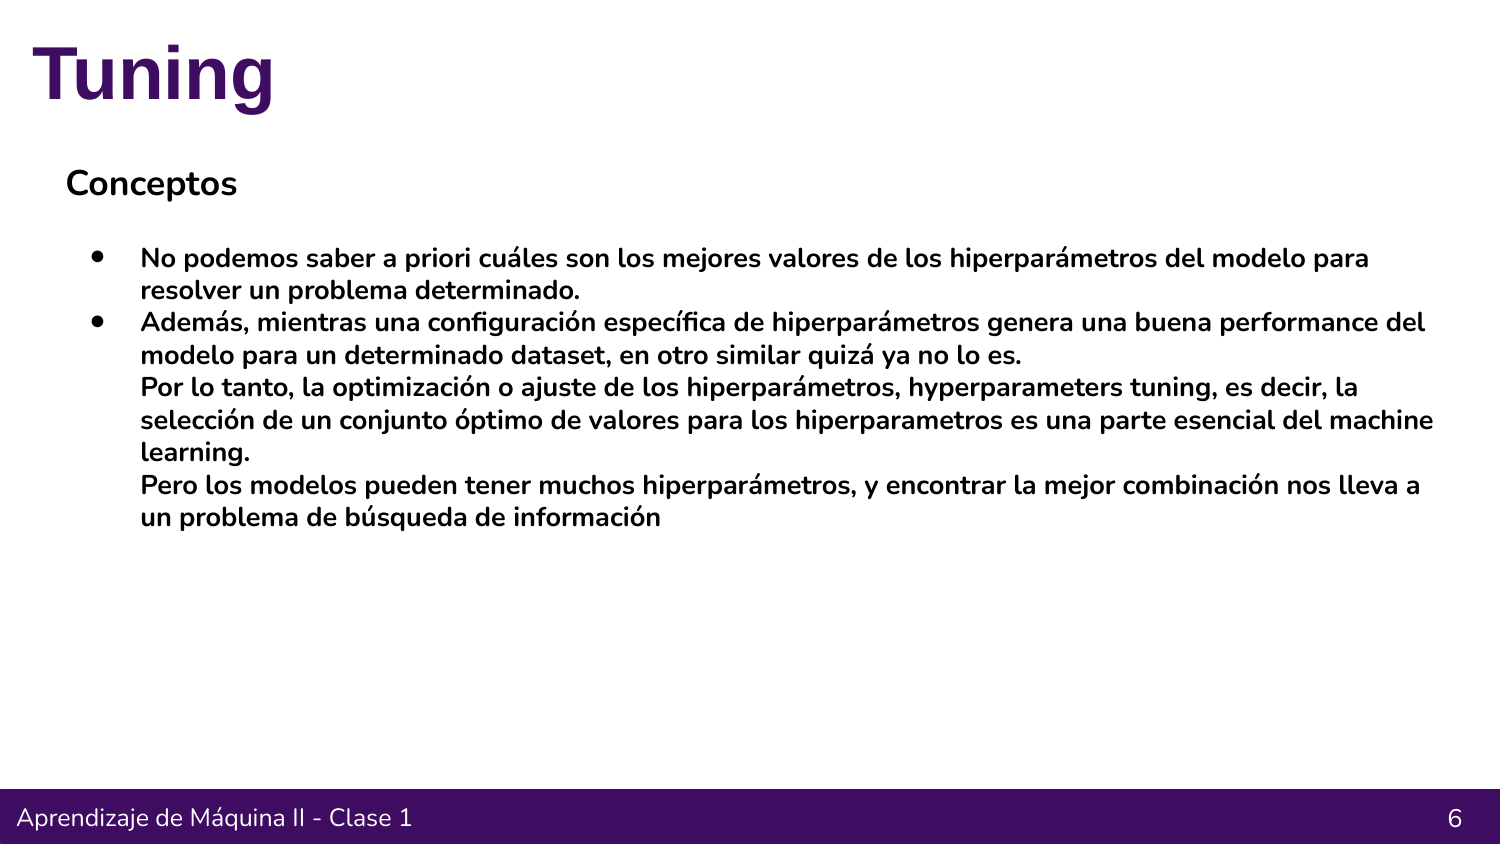

Tuning
Conceptos

No podemos saber a priori cuáles son los mejores valores de los hiperparámetros del modelo para resolver un problema determinado.
Además, mientras una configuración específica de hiperparámetros genera una buena performance del modelo para un determinado dataset, en otro similar quizá ya no lo es.
Por lo tanto, la optimización o ajuste de los hiperparámetros, hyperparameters tuning, es decir, la selección de un conjunto óptimo de valores para los hiperparametros es una parte esencial del machine learning.
Pero los modelos pueden tener muchos hiperparámetros, y encontrar la mejor combinación nos lleva a un problema de búsqueda de información
Aprendizaje de Máquina II - Clase 1
6